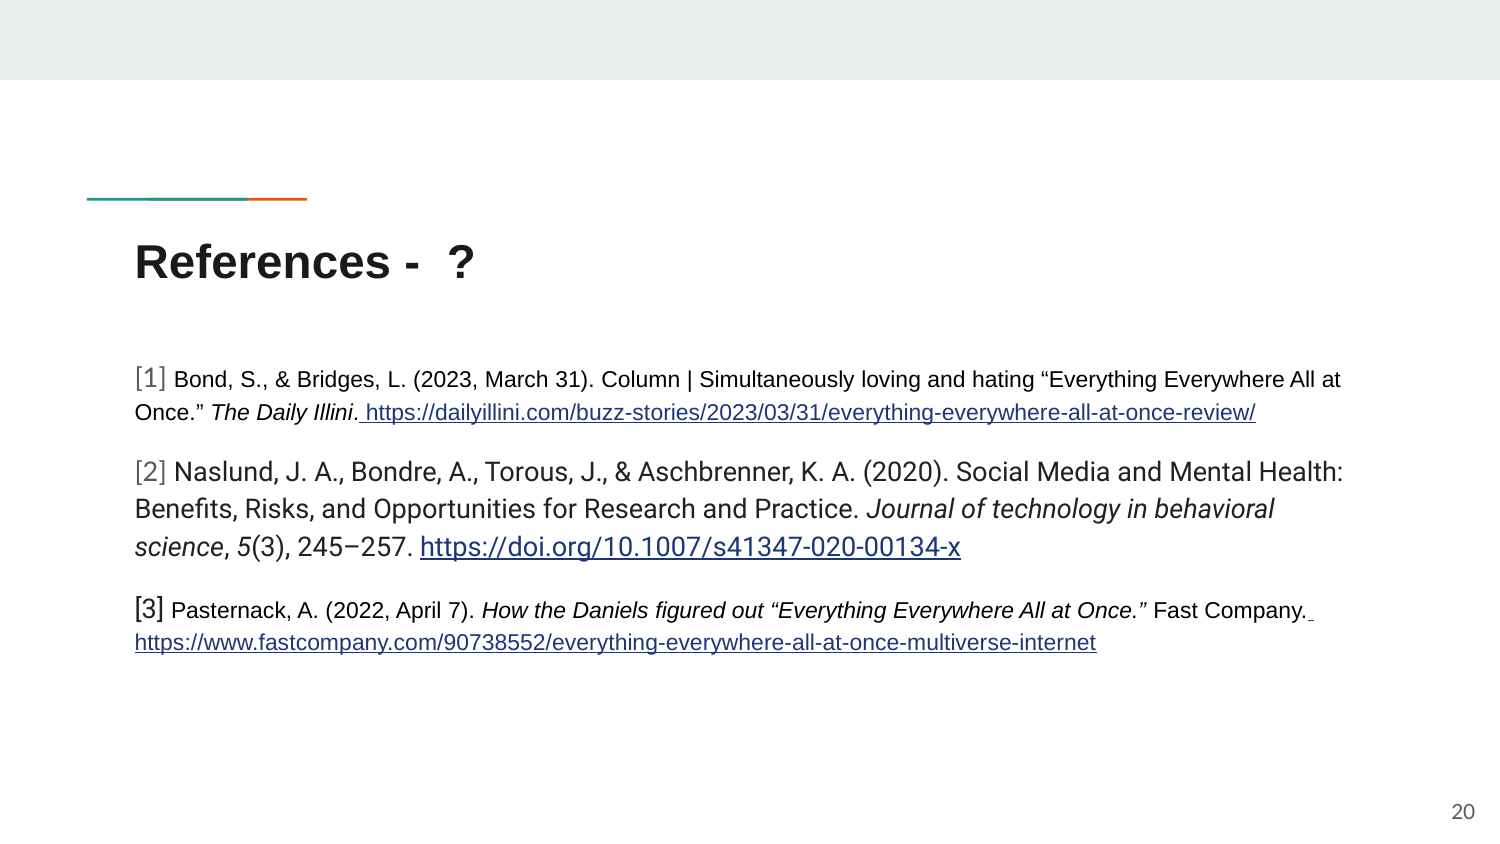

# References -  ?
[1] Bond, S., & Bridges, L. (2023, March 31). Column | Simultaneously loving and hating “Everything Everywhere All at Once.” The Daily Illini. https://dailyillini.com/buzz-stories/2023/03/31/everything-everywhere-all-at-once-review/
[2] Naslund, J. A., Bondre, A., Torous, J., & Aschbrenner, K. A. (2020). Social Media and Mental Health: Benefits, Risks, and Opportunities for Research and Practice. Journal of technology in behavioral science, 5(3), 245–257. https://doi.org/10.1007/s41347-020-00134-x
[3] Pasternack, A. (2022, April 7). How the Daniels figured out “Everything Everywhere All at Once.” Fast Company. https://www.fastcompany.com/90738552/everything-everywhere-all-at-once-multiverse-internet

20